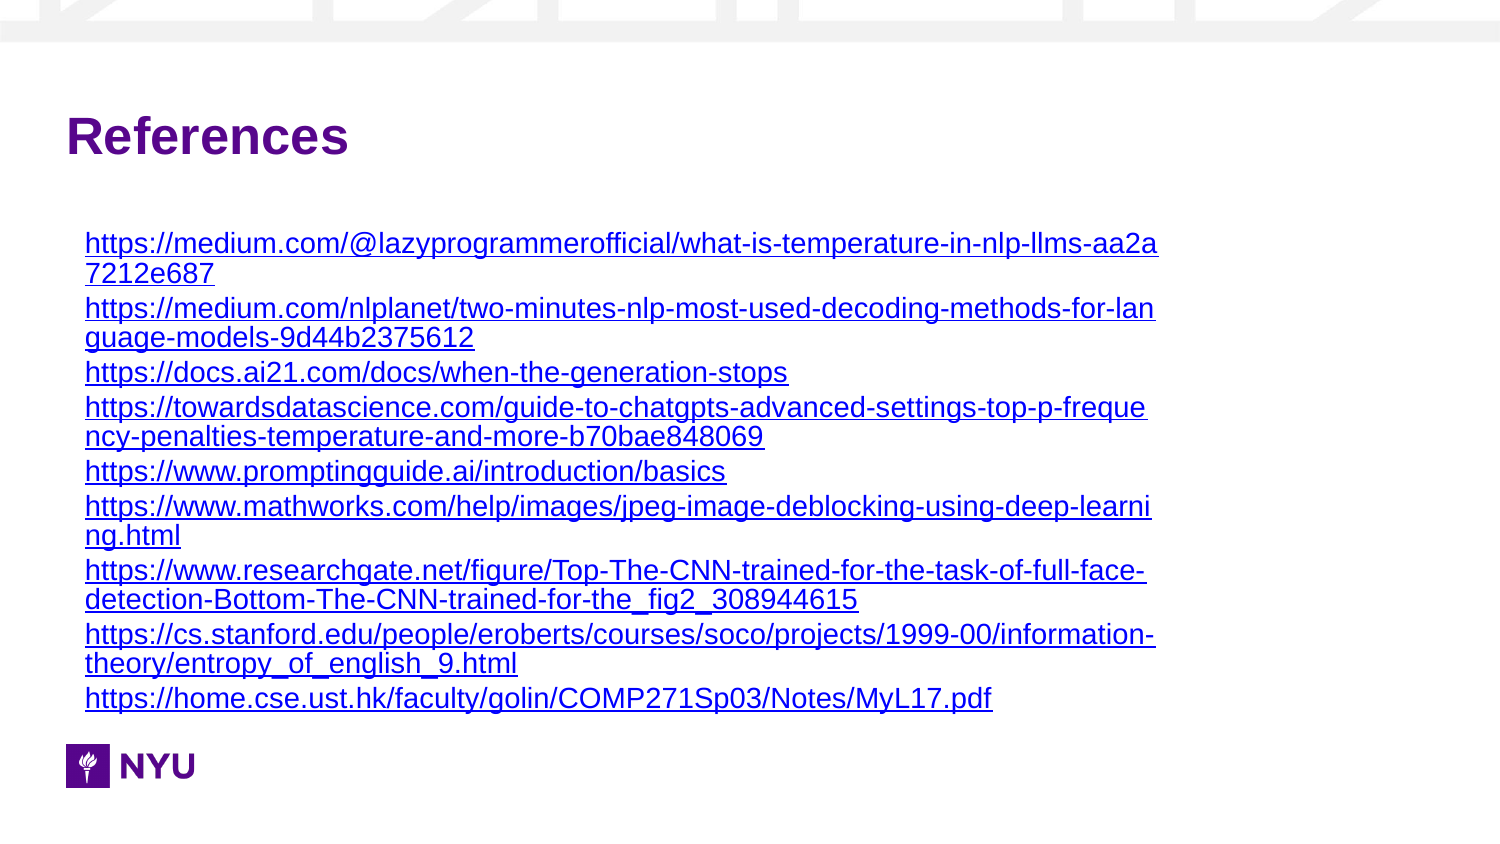

# References
https://medium.com/@lazyprogrammerofficial/what-is-temperature-in-nlp-llms-aa2a7212e687
https://medium.com/nlplanet/two-minutes-nlp-most-used-decoding-methods-for-language-models-9d44b2375612
https://docs.ai21.com/docs/when-the-generation-stops
https://towardsdatascience.com/guide-to-chatgpts-advanced-settings-top-p-frequency-penalties-temperature-and-more-b70bae848069
https://www.promptingguide.ai/introduction/basics
https://www.mathworks.com/help/images/jpeg-image-deblocking-using-deep-learning.html
https://www.researchgate.net/figure/Top-The-CNN-trained-for-the-task-of-full-face-detection-Bottom-The-CNN-trained-for-the_fig2_308944615
https://cs.stanford.edu/people/eroberts/courses/soco/projects/1999-00/information-theory/entropy_of_english_9.html
https://home.cse.ust.hk/faculty/golin/COMP271Sp03/Notes/MyL17.pdf

22